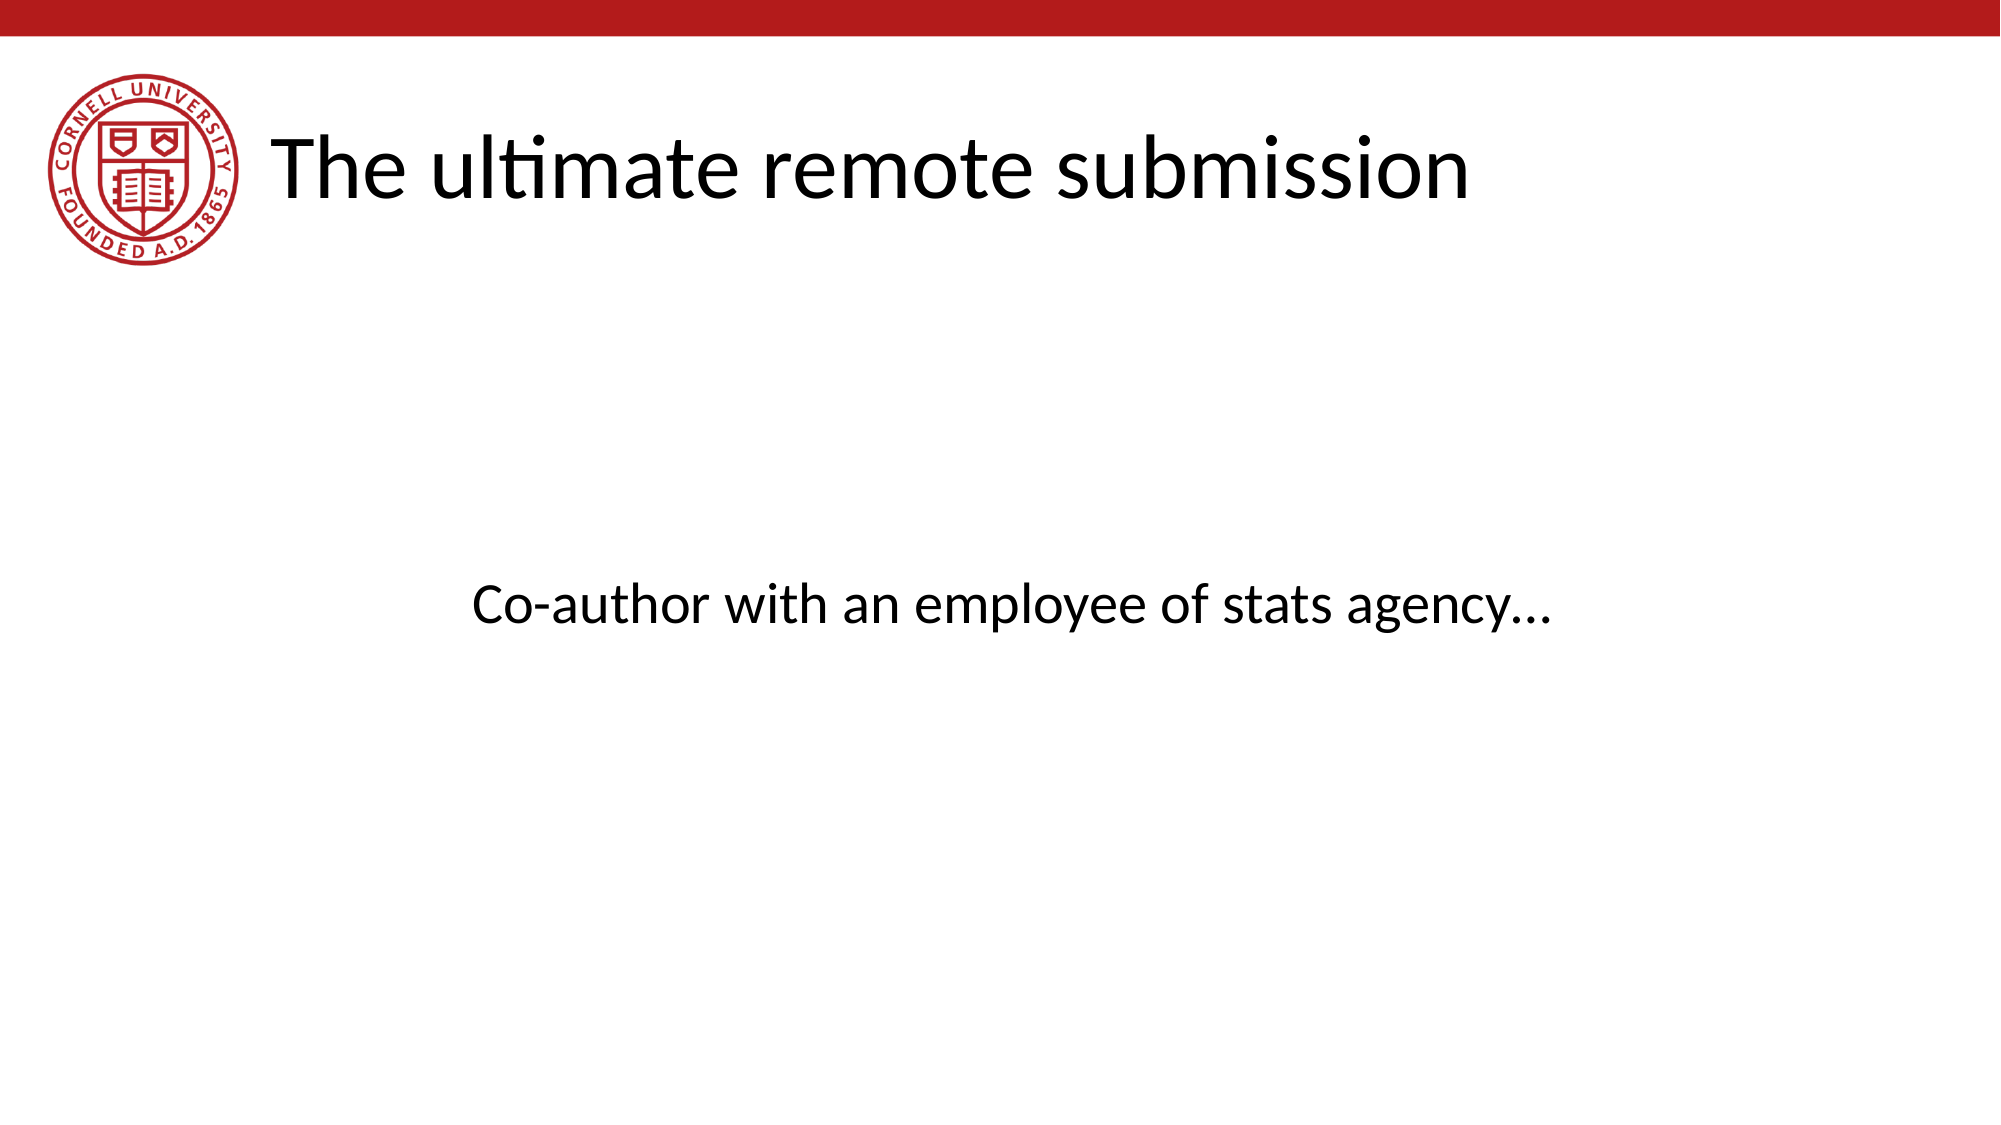

# The ultimate remote submission
Co-author with an employee of stats agency…